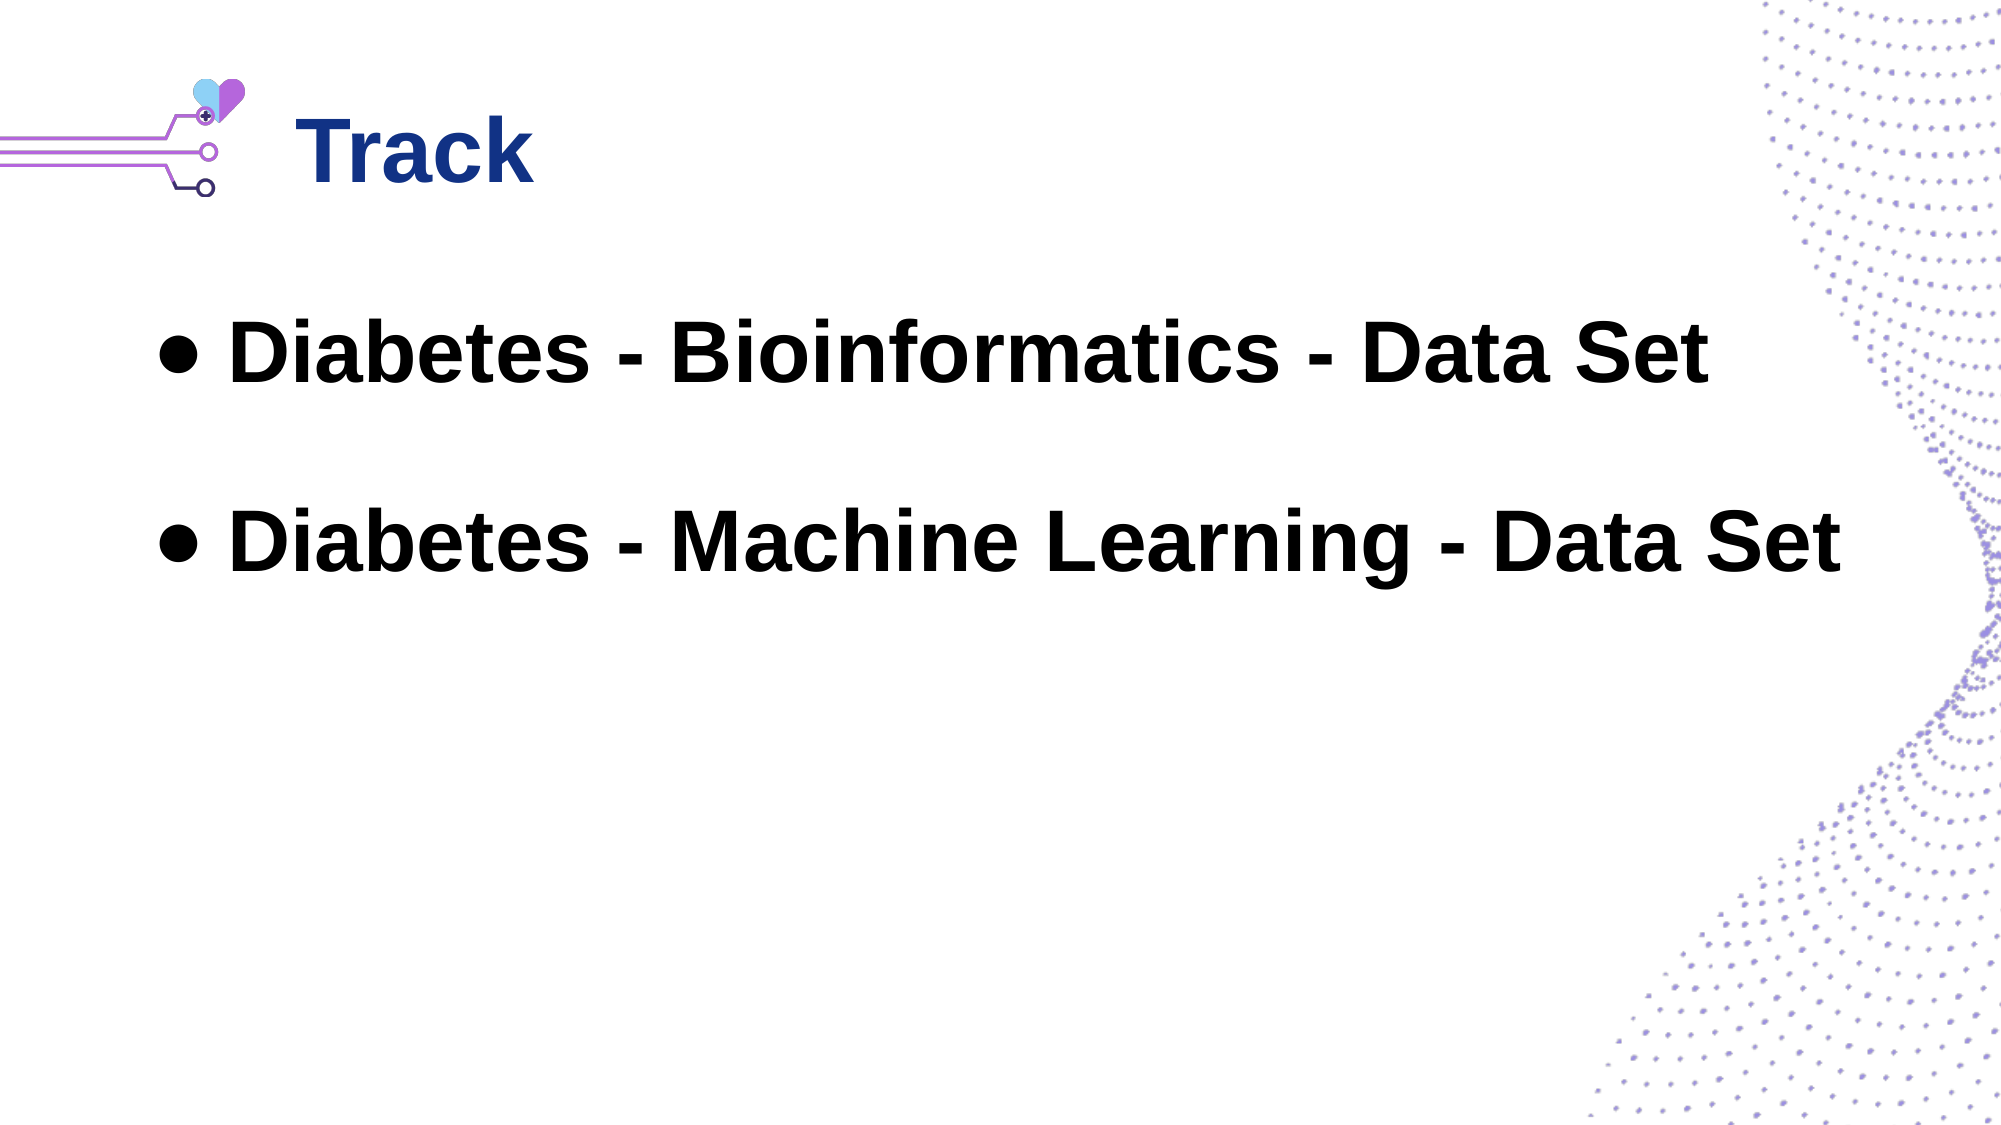

# Track
Diabetes - Bioinformatics - Data Set

Diabetes - Machine Learning - Data Set